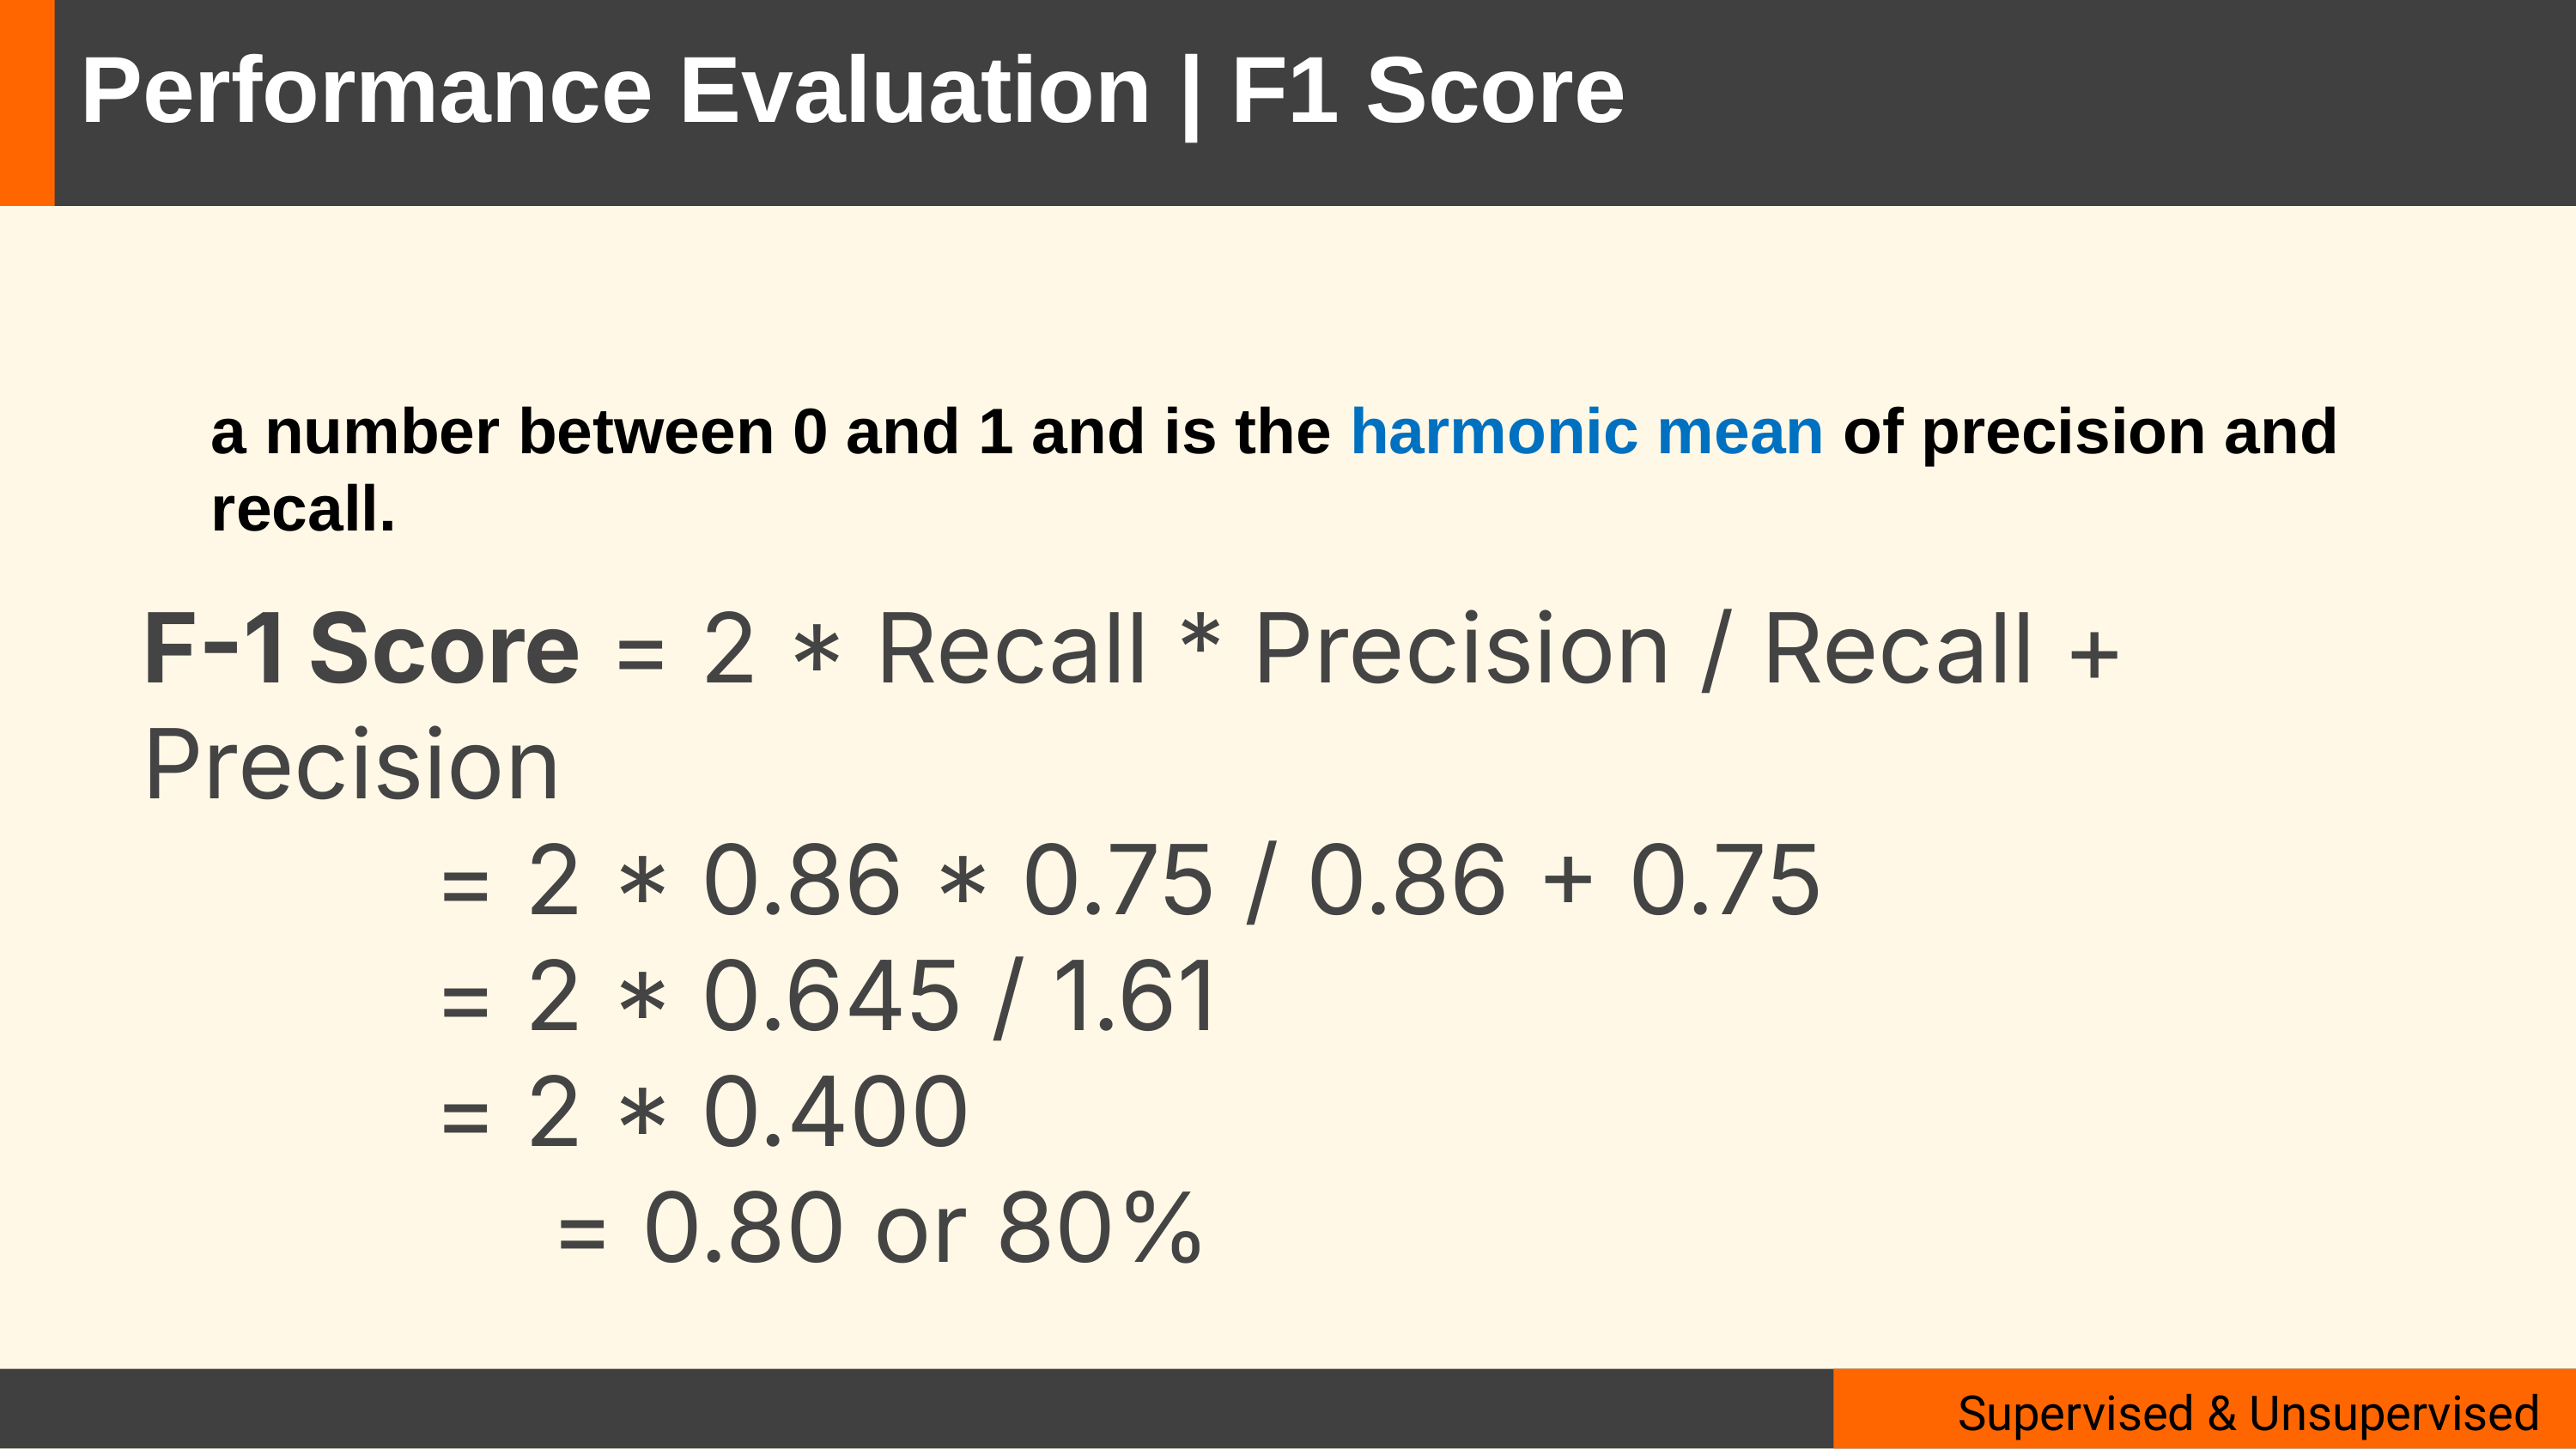

Performance Evaluation | F1 Score
a number between 0 and 1 and is the harmonic mean of precision and recall.

F-1 Score = 2 * Recall * Precision / Recall + Precision
	      = 2 * 0.86 * 0.75 / 0.86 + 0.75
	      = 2 * 0.645 / 1.61
	      = 2 * 0.400
               = 0.80 or 80%

Supervised & Unsupervised